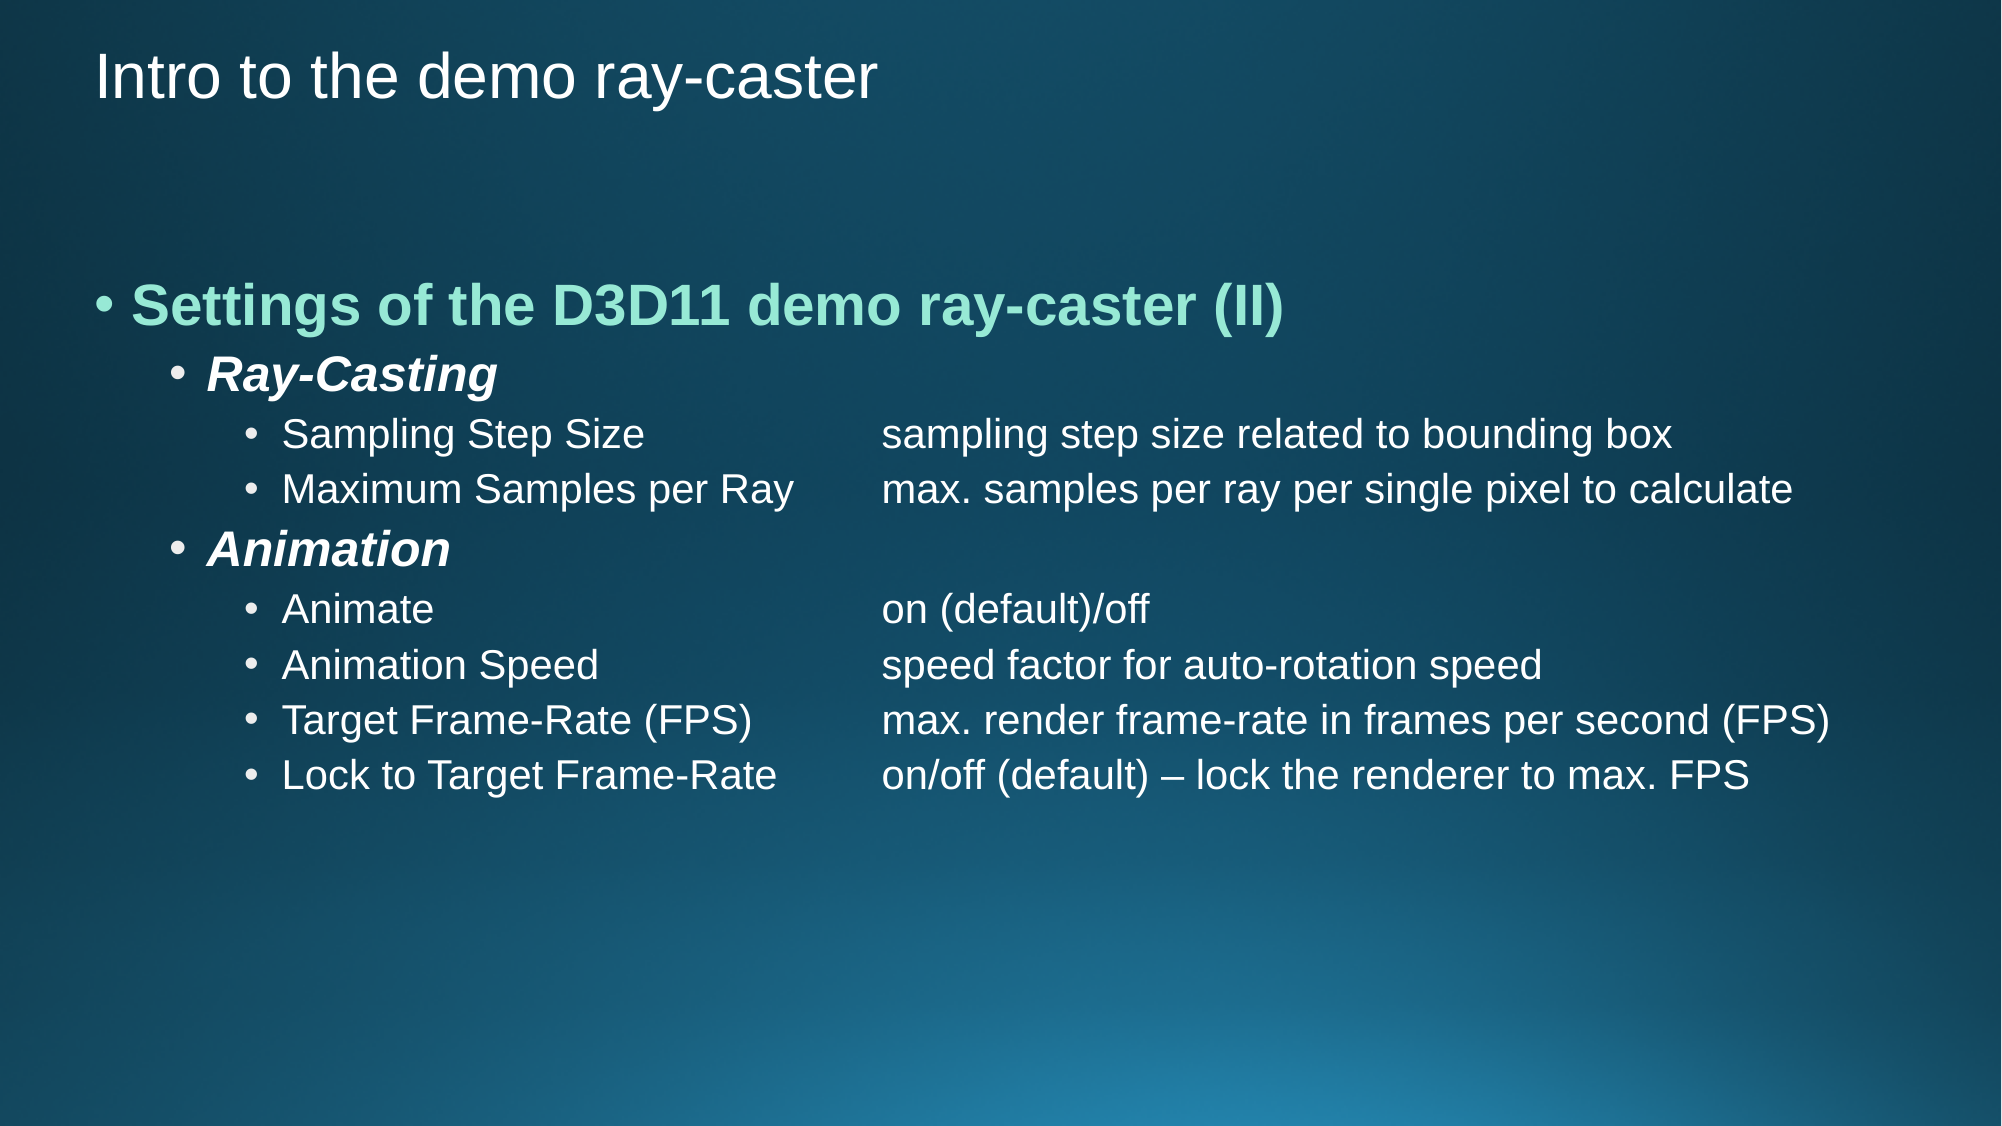

# Intro to the demo ray-caster
Settings of the D3D11 demo ray-caster (II)
Ray-Casting
Sampling Step Size		sampling step size related to bounding box
Maximum Samples per Ray	max. samples per ray per single pixel to calculate
Animation
Animate			on (default)/off
Animation Speed		speed factor for auto-rotation speed
Target Frame-Rate (FPS)	max. render frame-rate in frames per second (FPS)
Lock to Target Frame-Rate	on/off (default) – lock the renderer to max. FPS